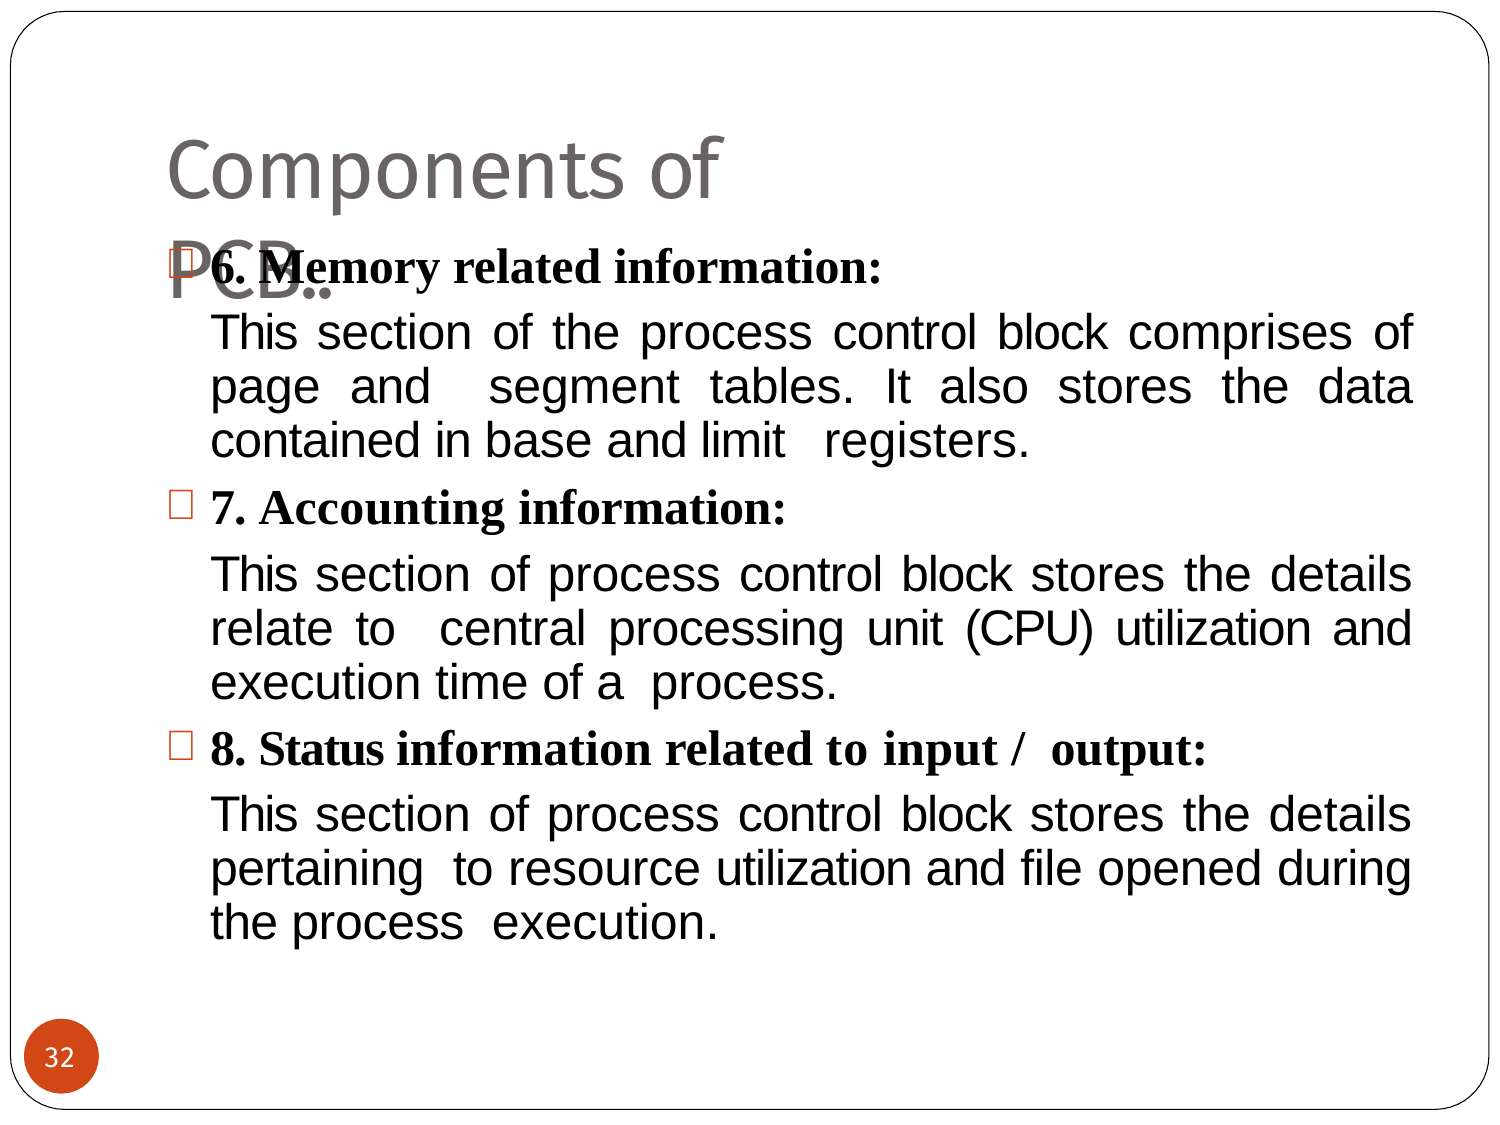

# Components of PCB..
6. Memory related information:
This section of the process control block comprises of page and  segment tables. It also stores the data contained in base and limit  registers.
7. Accounting information:
This section of process control block stores the details relate to  central processing unit (CPU) utilization and execution time of a  process.
8. Status information related to input / output:
This section of process control block stores the details pertaining  to resource utilization and file opened during the process  execution.

32